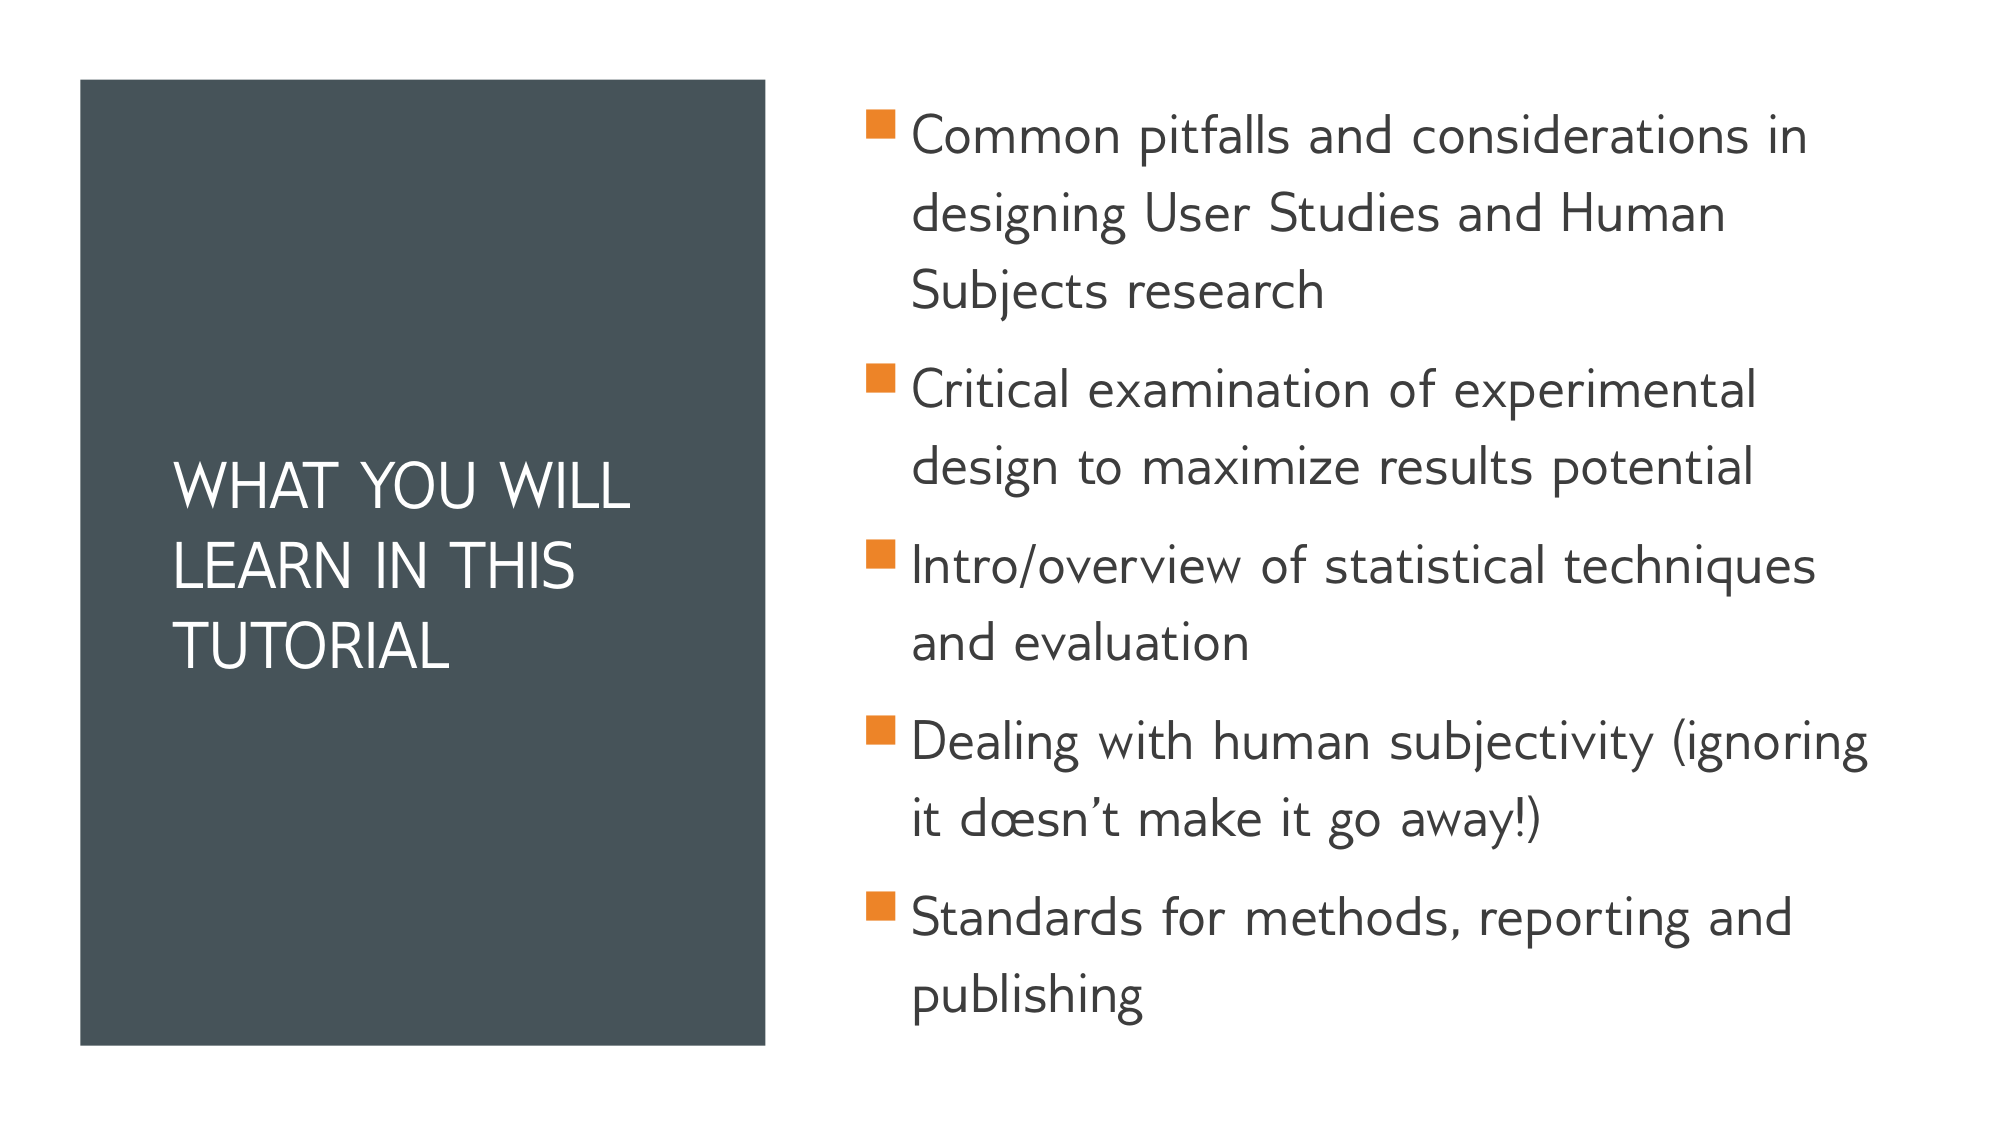

Common pitfalls and considerations in designing User Studies and Human Subjects research
Critical examination of experimental design to maximize results potential
Intro/overview of statistical techniques and evaluation
Dealing with human subjectivity (ignoring it doesn’t make it go away!)
Standards for methods, reporting and publishing
# WHAT YOU WILL LEARN IN THIS TUTORIAL